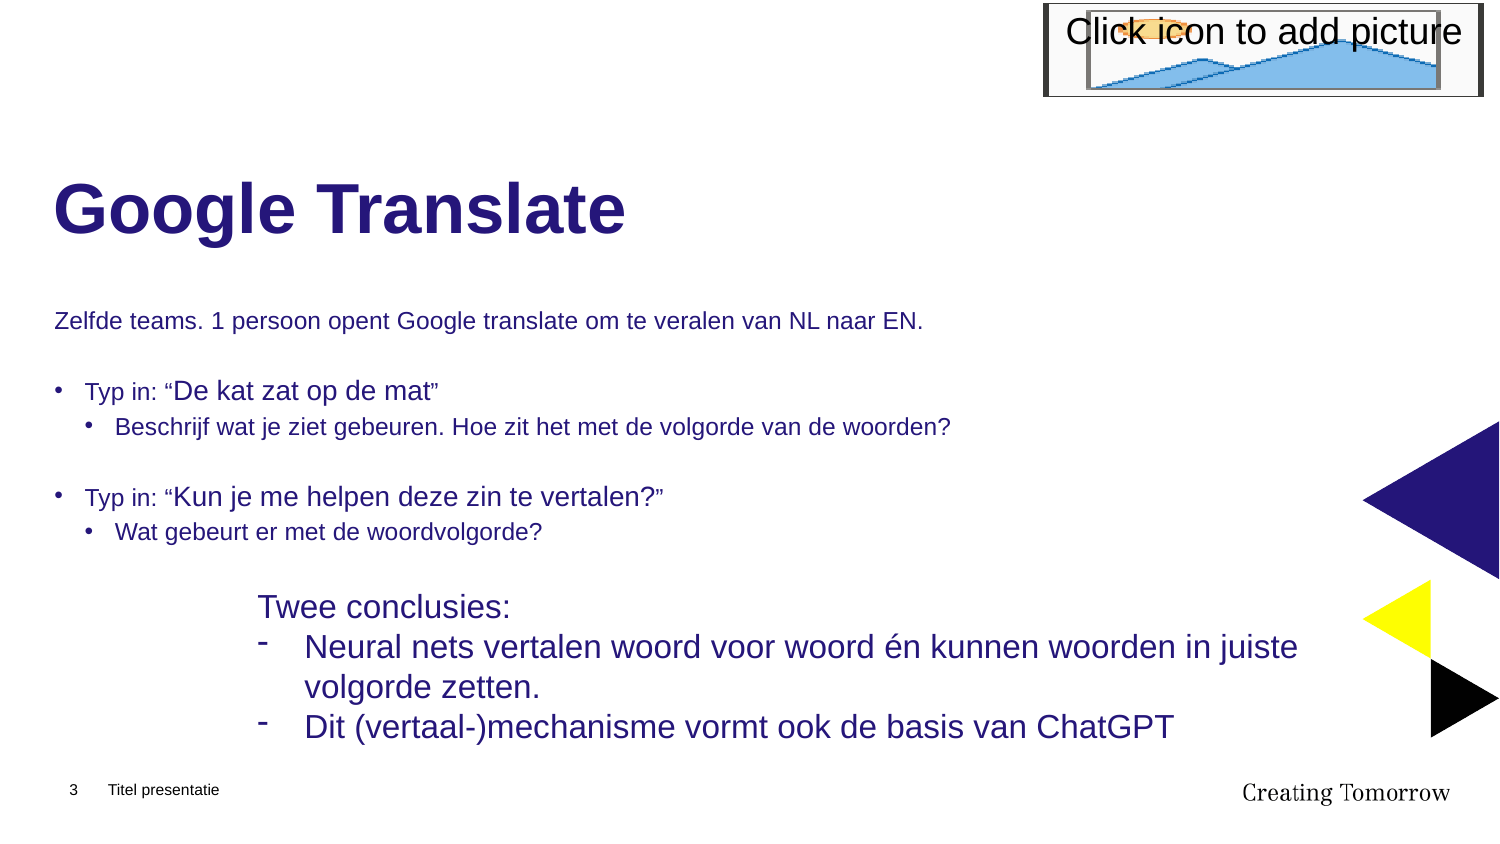

# Google Translate
Zelfde teams. 1 persoon opent Google translate om te veralen van NL naar EN.

Typ in: “De kat zat op de mat”
Beschrijf wat je ziet gebeuren. Hoe zit het met de volgorde van de woorden?

Typ in: “Kun je me helpen deze zin te vertalen?”
Wat gebeurt er met de woordvolgorde?

Twee conclusies:
Neural nets vertalen woord voor woord én kunnen woorden in juiste volgorde zetten.
Dit (vertaal-)mechanisme vormt ook de basis van ChatGPT
3
Titel presentatie